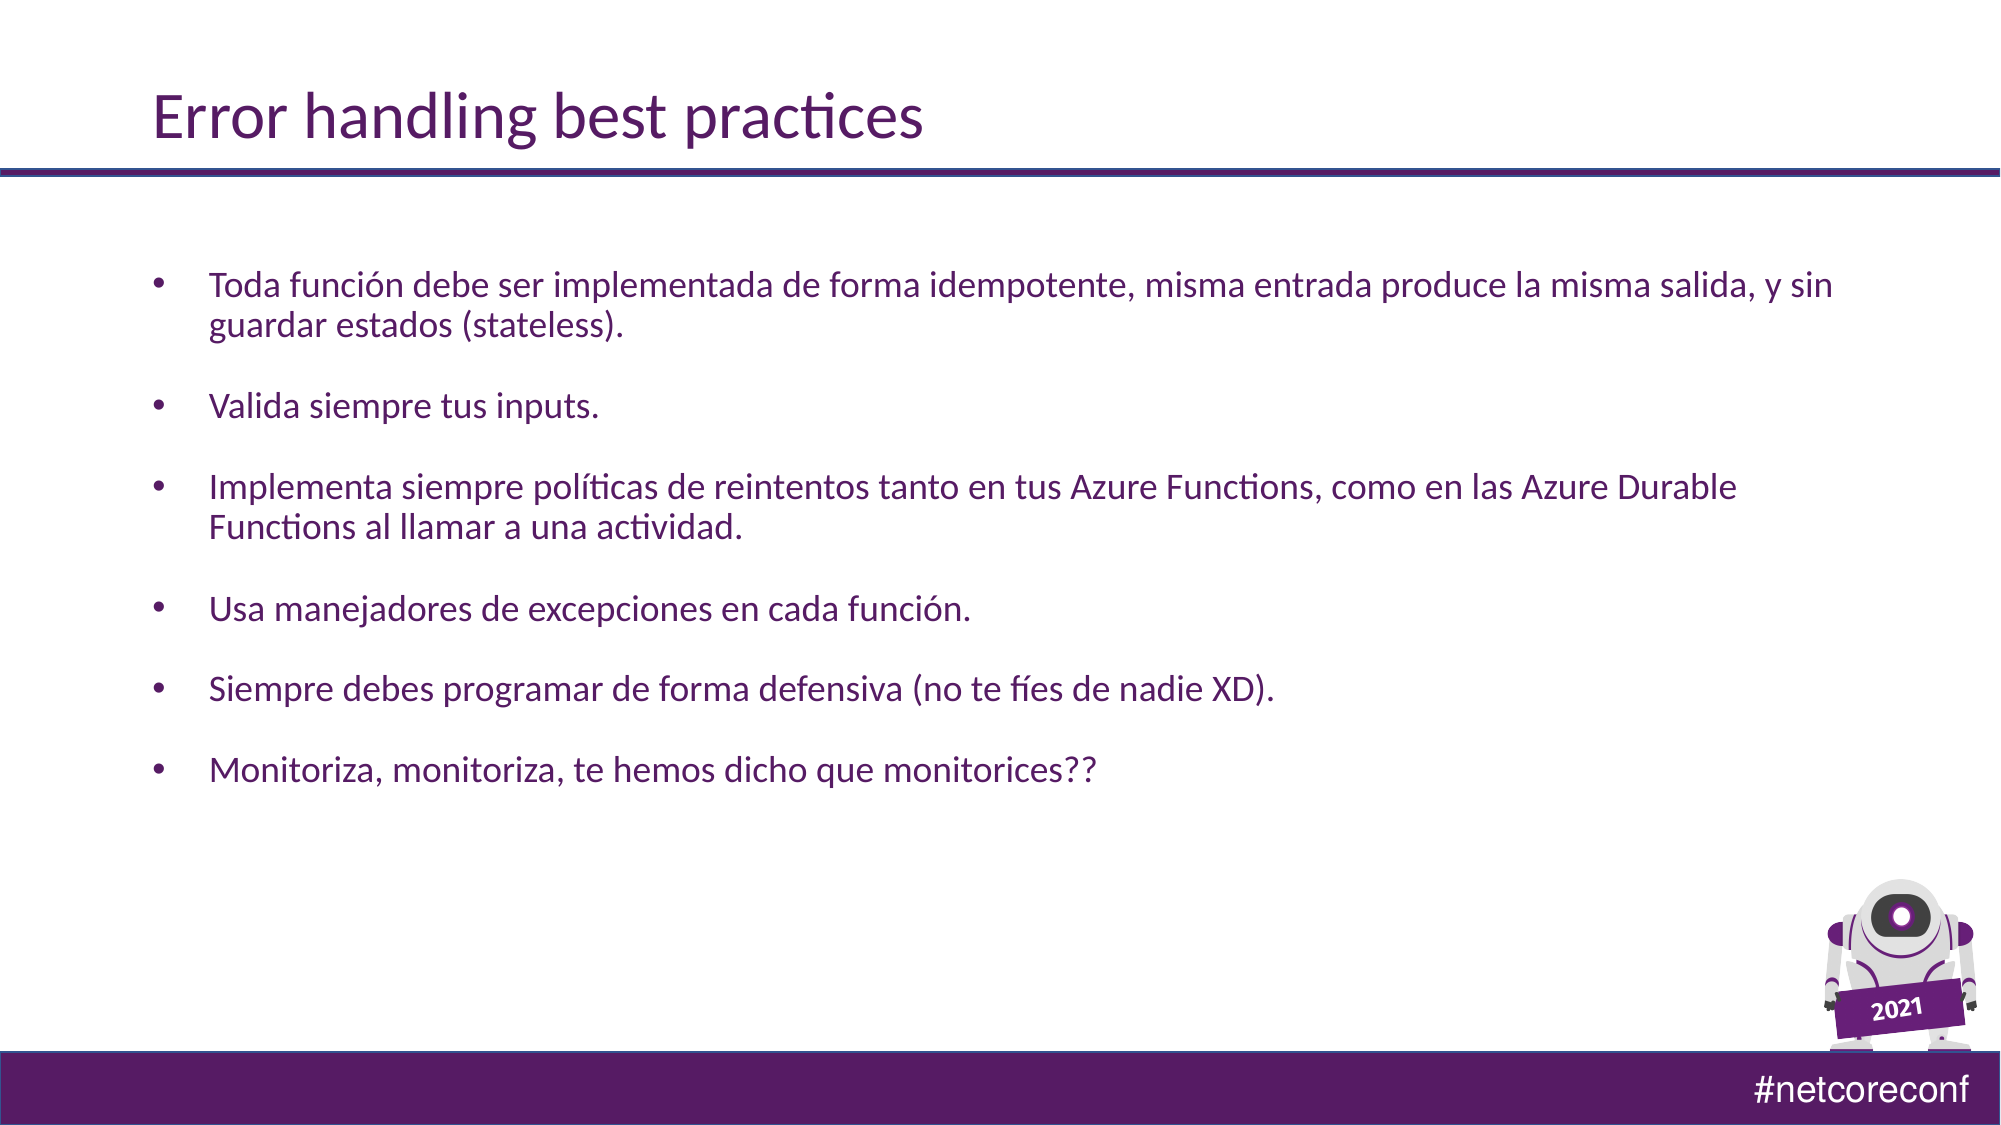

# Error handling best practices
Toda función debe ser implementada de forma idempotente, misma entrada produce la misma salida, y sin guardar estados (stateless).

Valida siempre tus inputs.

Implementa siempre políticas de reintentos tanto en tus Azure Functions, como en las Azure Durable Functions al llamar a una actividad.

Usa manejadores de excepciones en cada función.

Siempre debes programar de forma defensiva (no te fíes de nadie XD).

Monitoriza, monitoriza, te hemos dicho que monitorices??